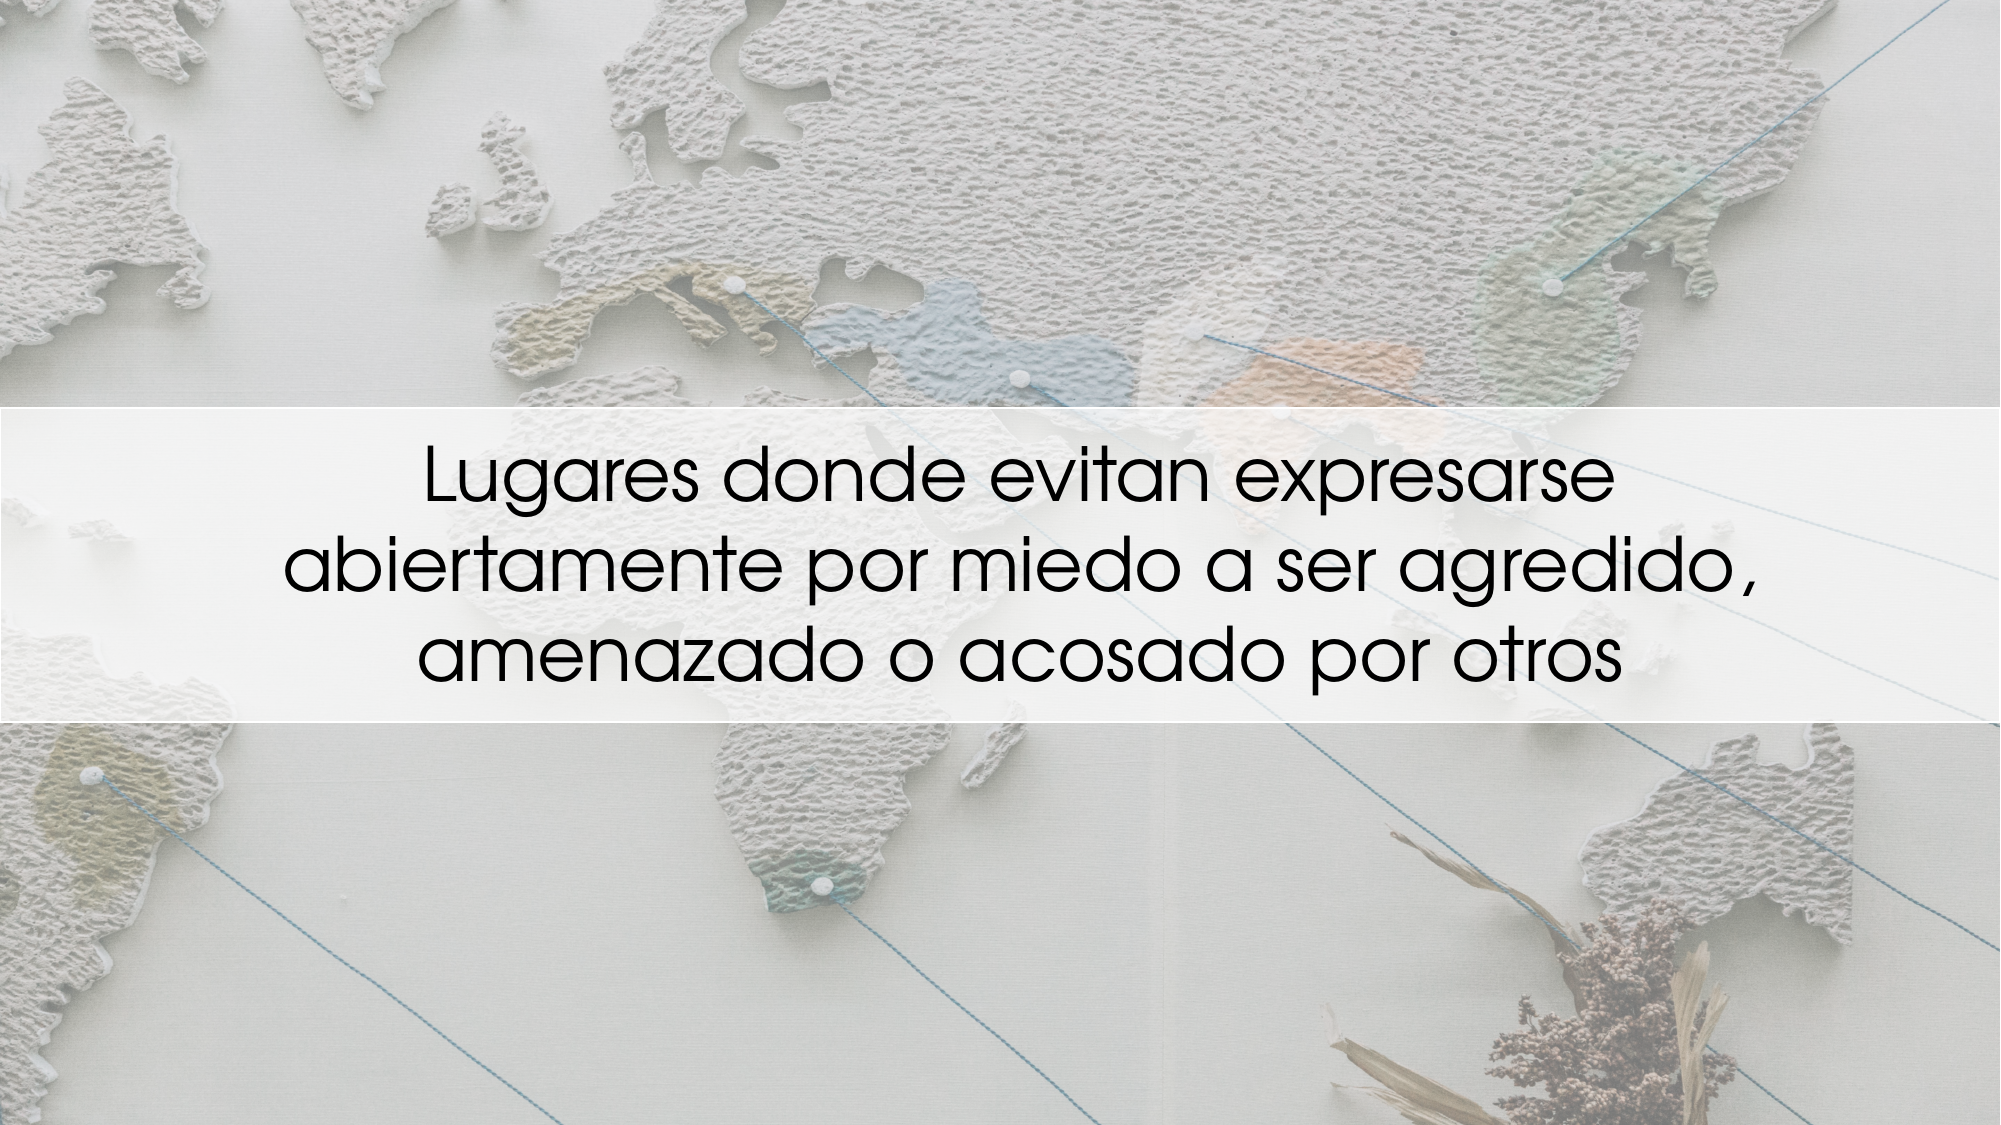

Lugares donde evitan expresarse abiertamente por miedo a ser agredido, amenazado o acosado por otros